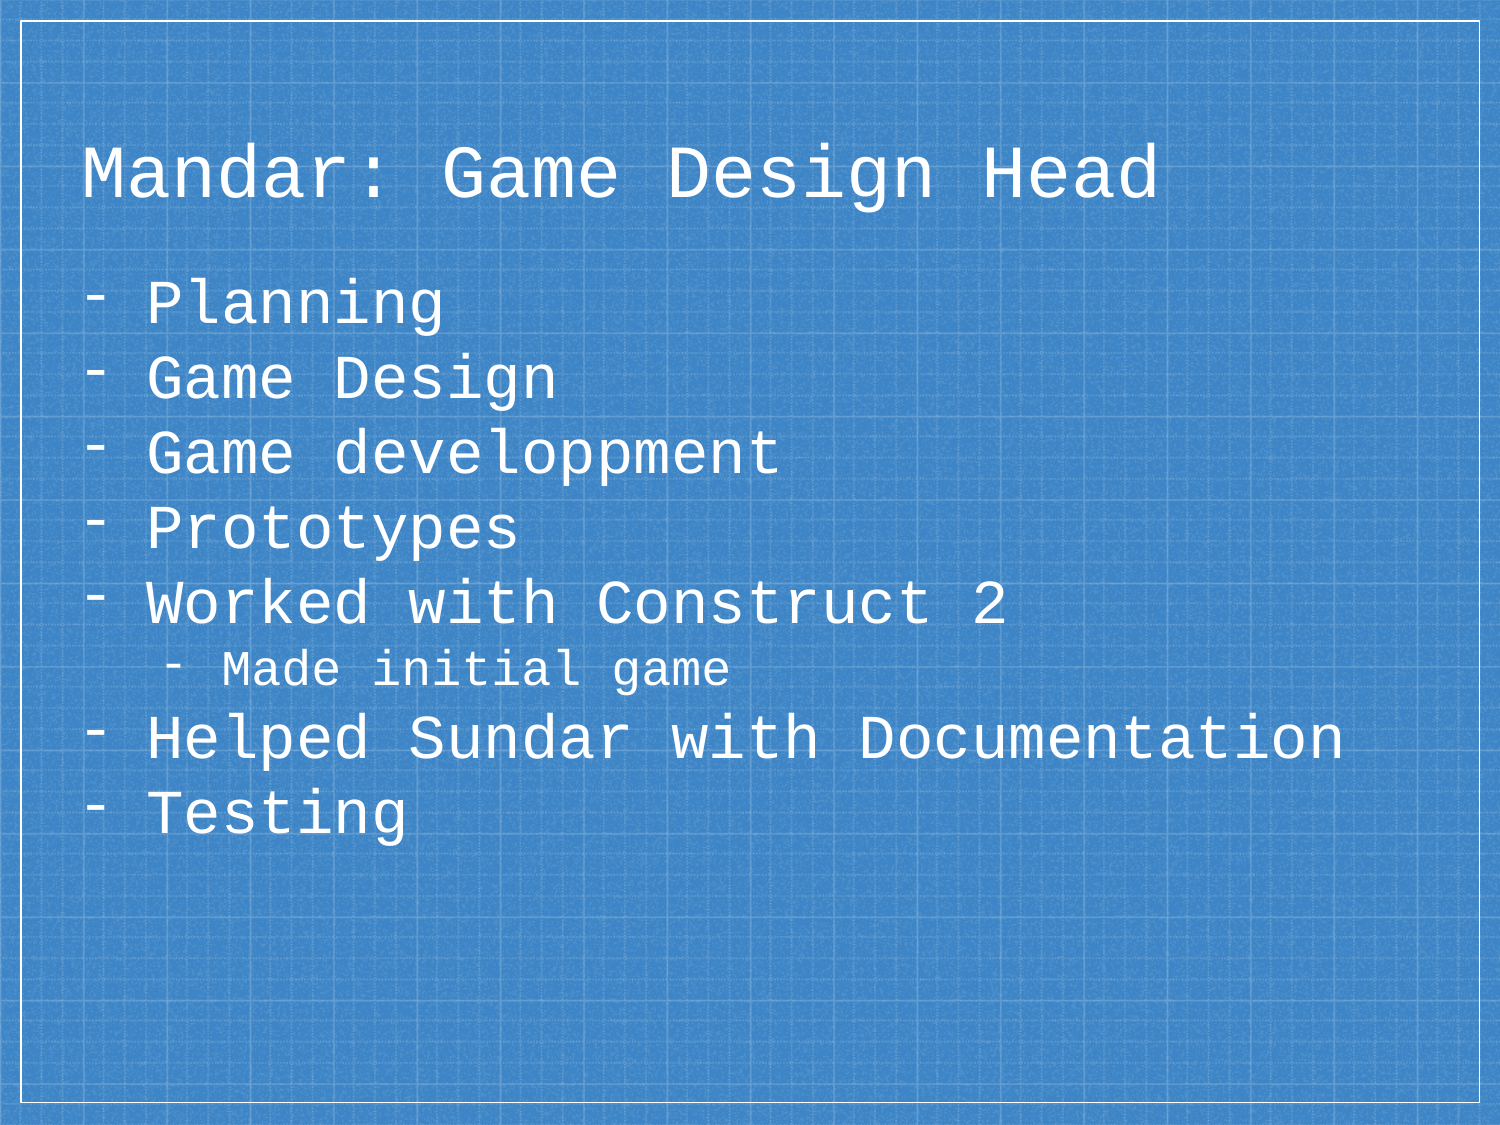

# Mandar: Game Design Head
Planning
Game Design
Game developpment
Prototypes
Worked with Construct 2
Made initial game
Helped Sundar with Documentation
Testing